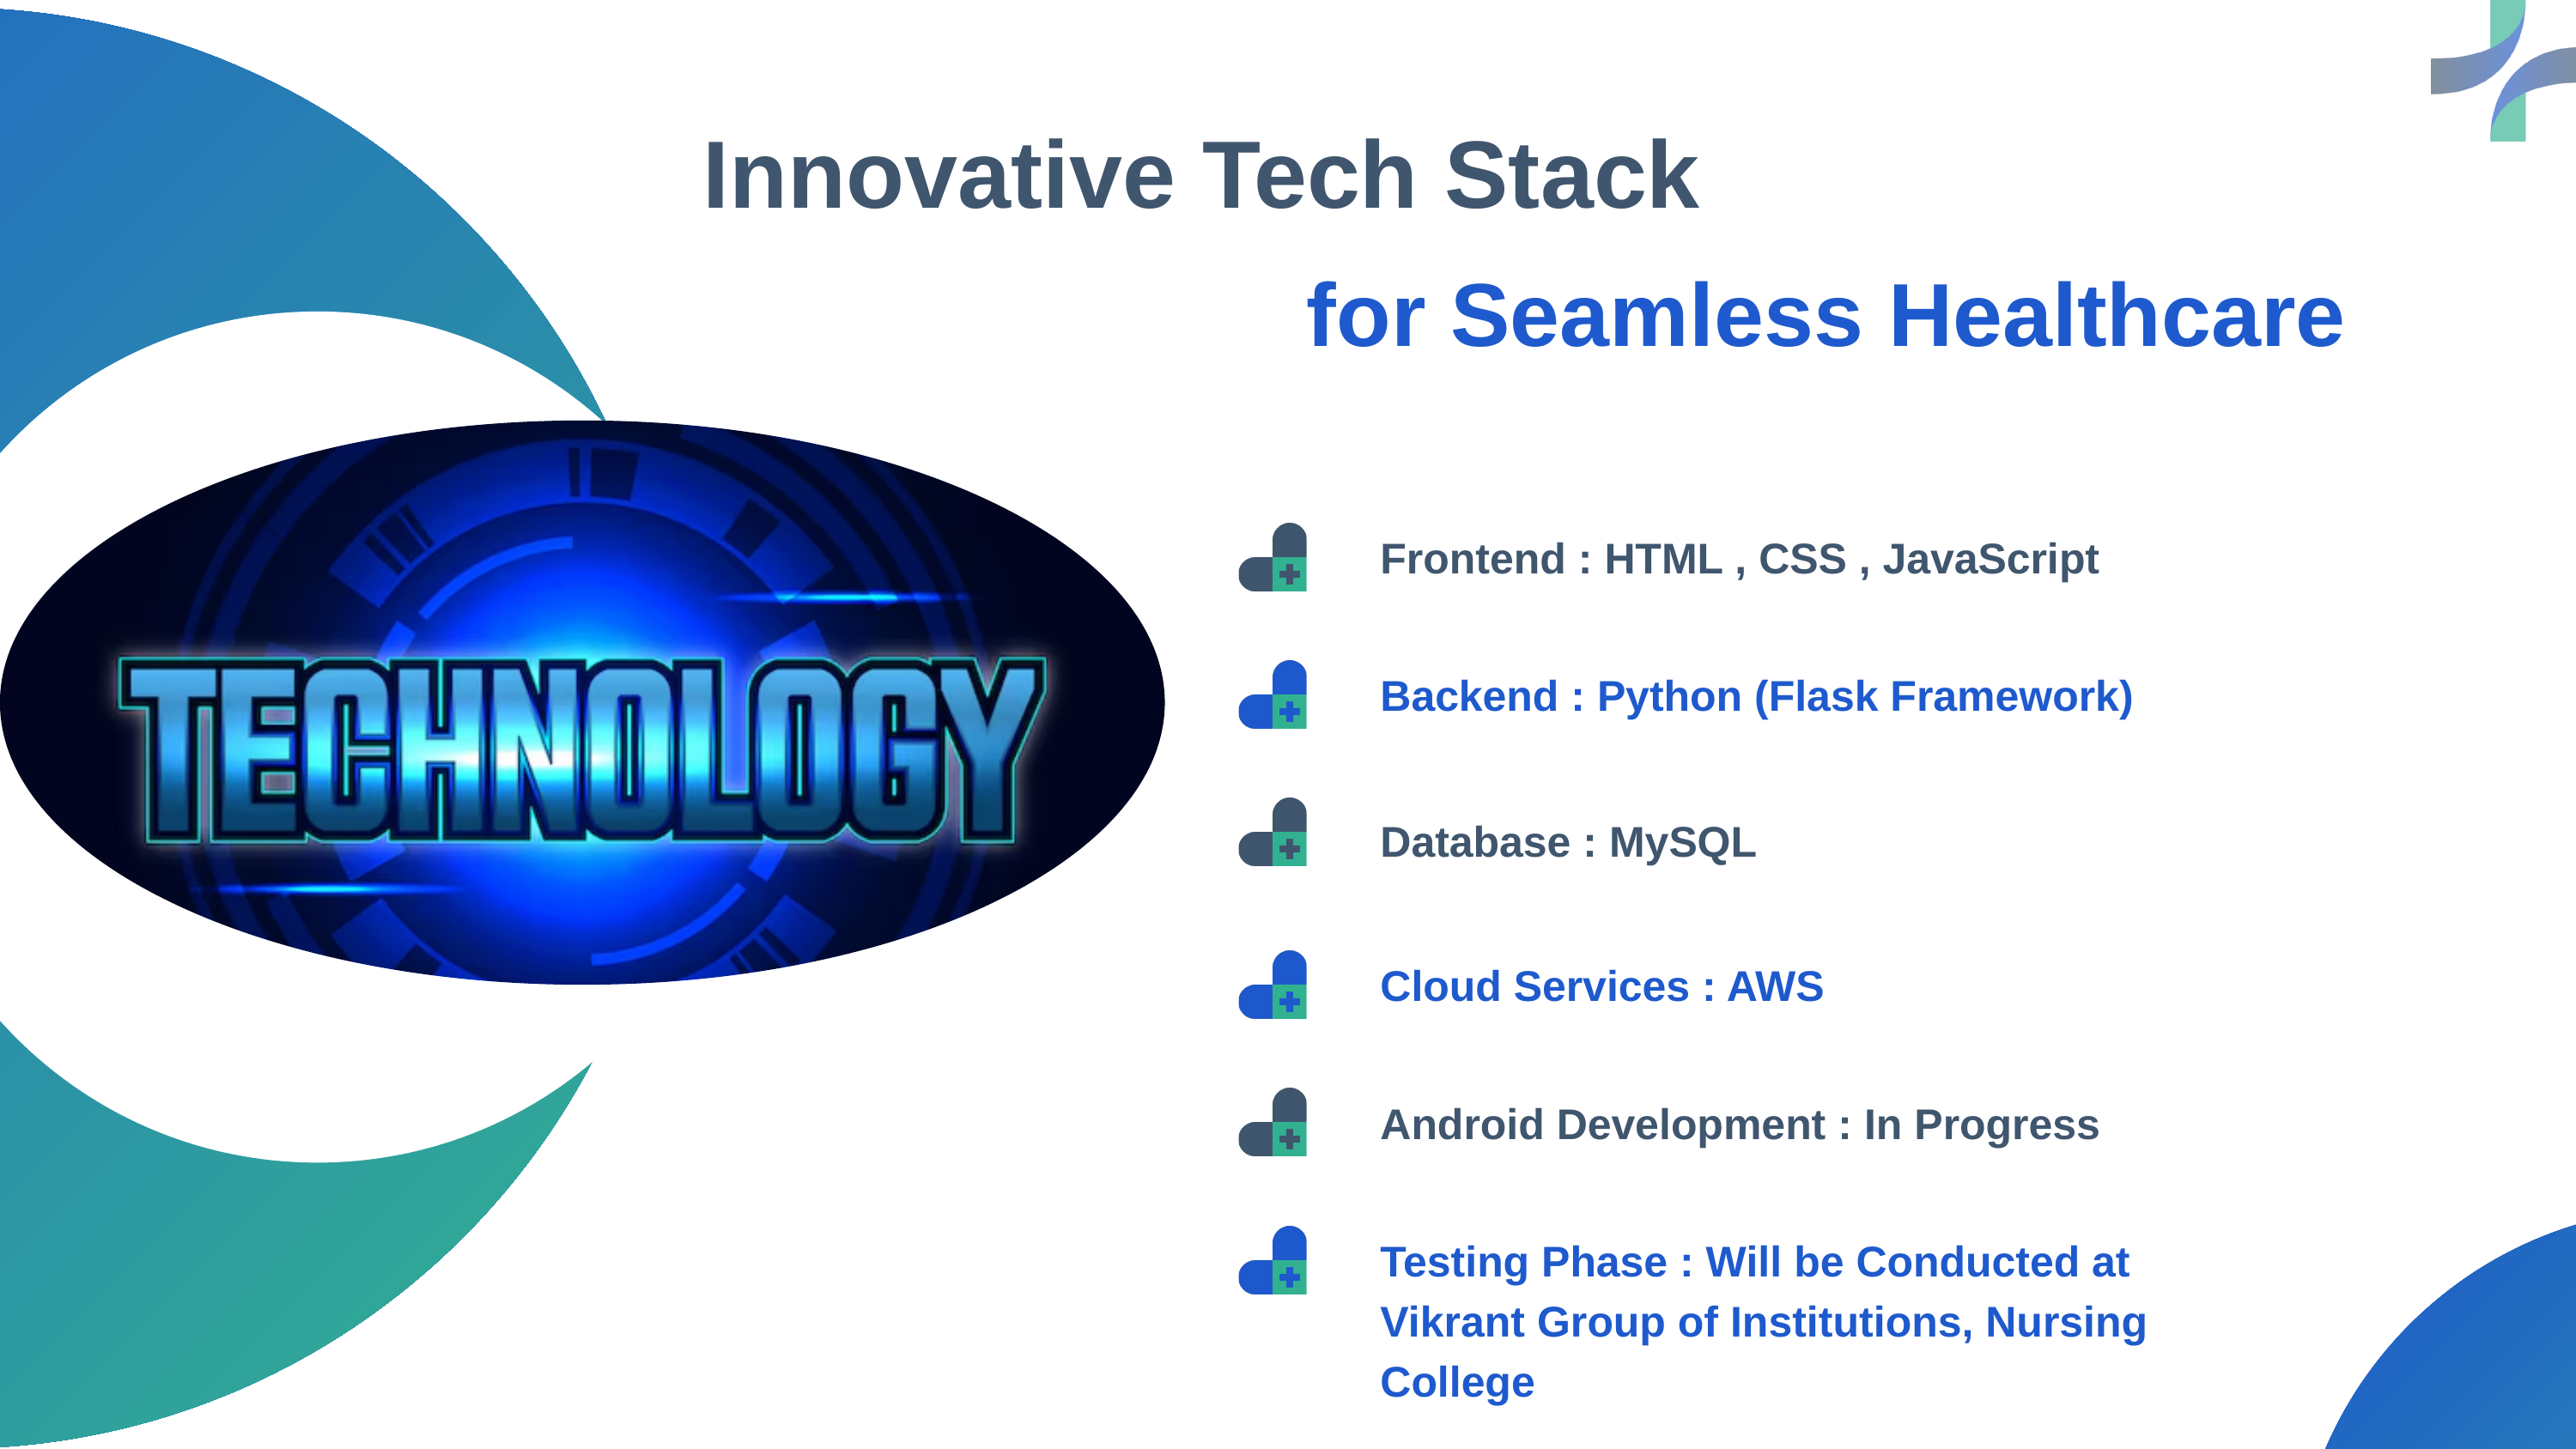

Innovative Tech Stack
for Seamless Healthcare

Frontend : HTML , CSS , JavaScript

Backend : Python (Flask Framework)

Database : MySQL
Cloud Services : AWS

Android Development : In Progress

Testing Phase : Will be Conducted at Vikrant Group of Institutions, Nursing College